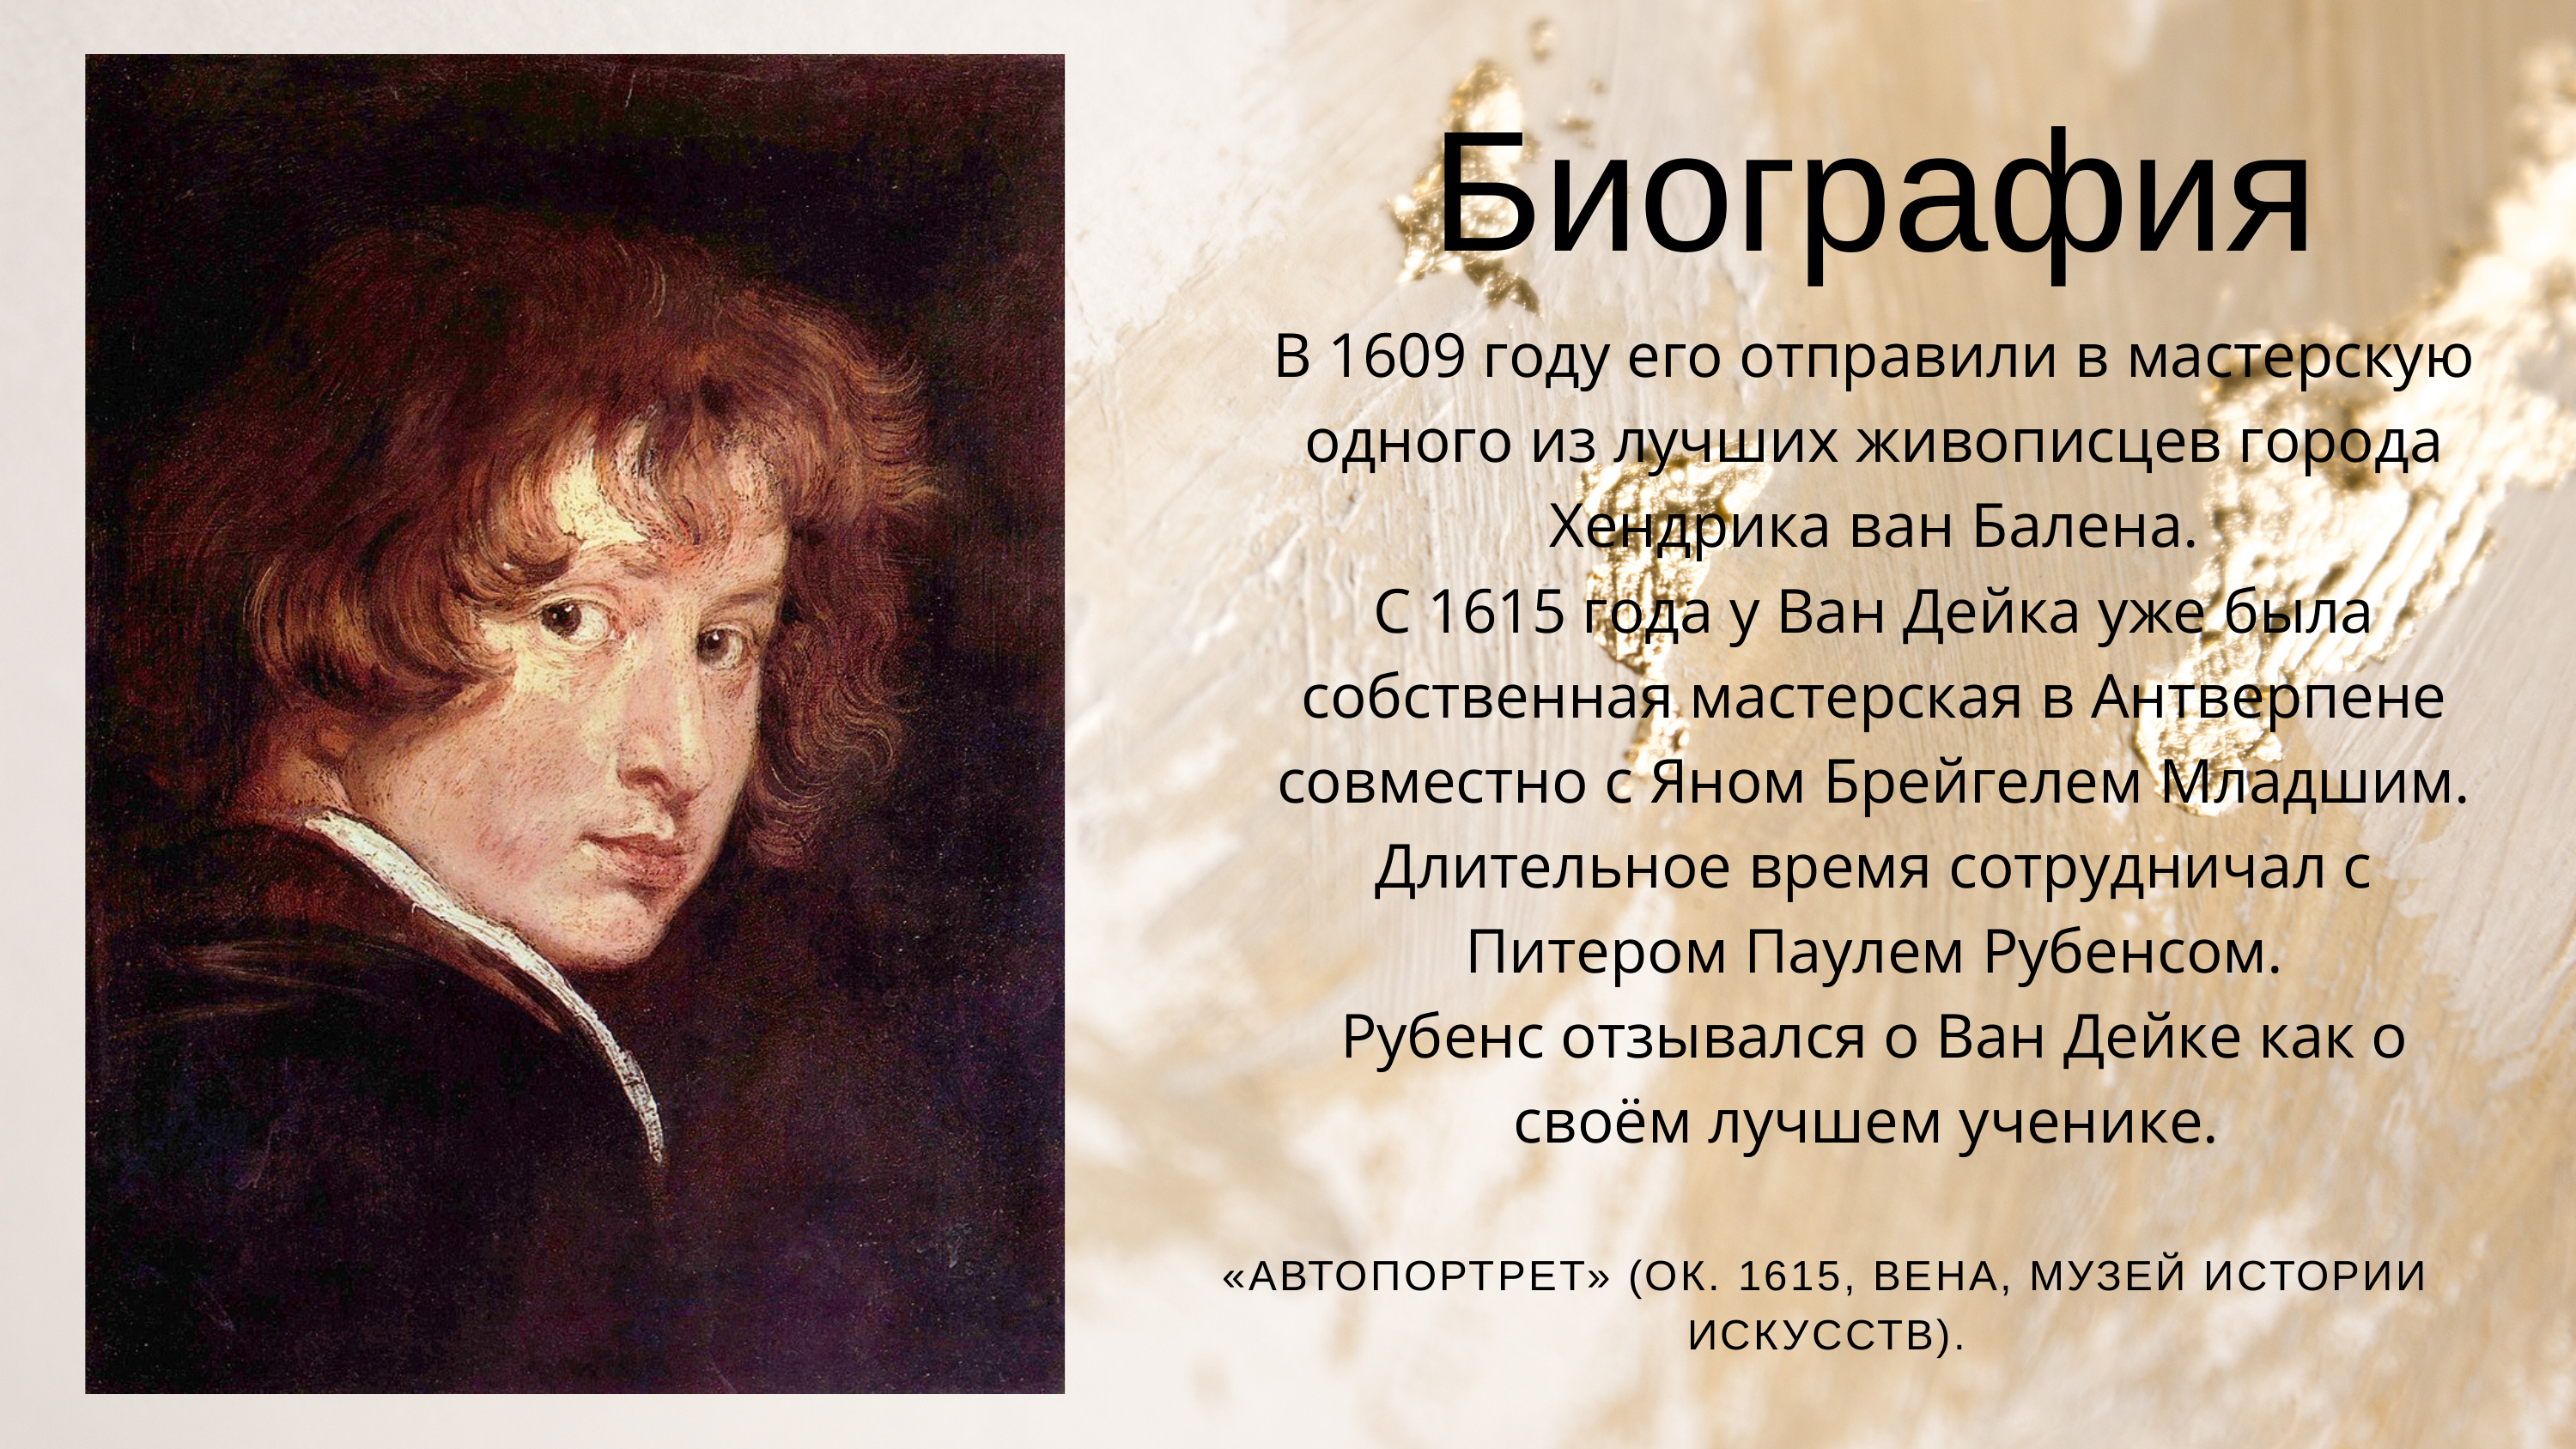

Биография

В 1609 году его отправили в мастерскую одного из лучших живописцев города Хендрика ван Балена.
С 1615 года у Ван Дейка уже была собственная мастерская в Антверпене совместно с Яном Брейгелем Младшим.
Длительное время сотрудничал с Питером Паулем Рубенсом.
Рубенс отзывался о Ван Дейке как о своём лучшем ученике.
«АВТОПОРТРЕТ» (ОК. 1615, ВЕНА, МУЗЕЙ ИСТОРИИ ИСКУССТВ).